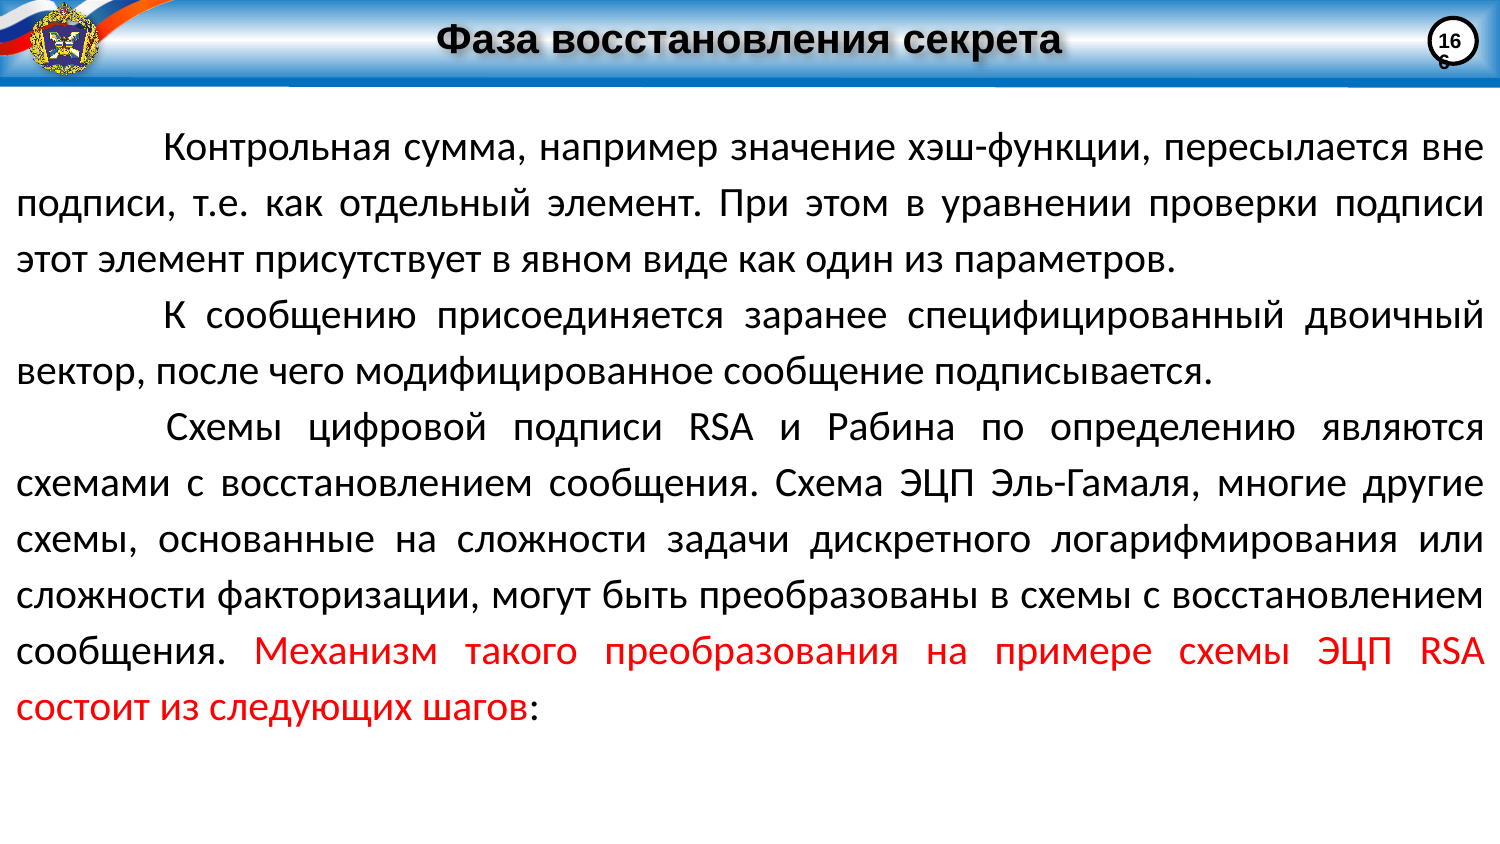

166
# Фаза восстановления секрета
Контрольная сумма, например значение хэш-функции, пересылается вне подписи, т.е. как отдельный элемент. При этом в уравнении проверки подписи этот элемент присутствует в явном виде как один из параметров.
К сообщению присоединяется заранее специфицированный двоичный вектор, после чего модифицированное сообщение подписывается.
	Схемы цифровой подписи RSA и Рабина по определению являются схемами с восстановлением сообщения. Схема ЭЦП Эль-Гамаля, многие другие схемы, основанные на сложности задачи дискретного логарифмирования или сложности факторизации, могут быть преобразованы в схемы с восстановлением сообщения. Механизм такого преобразования на примере схемы ЭЦП RSA состоит из следующих шагов: